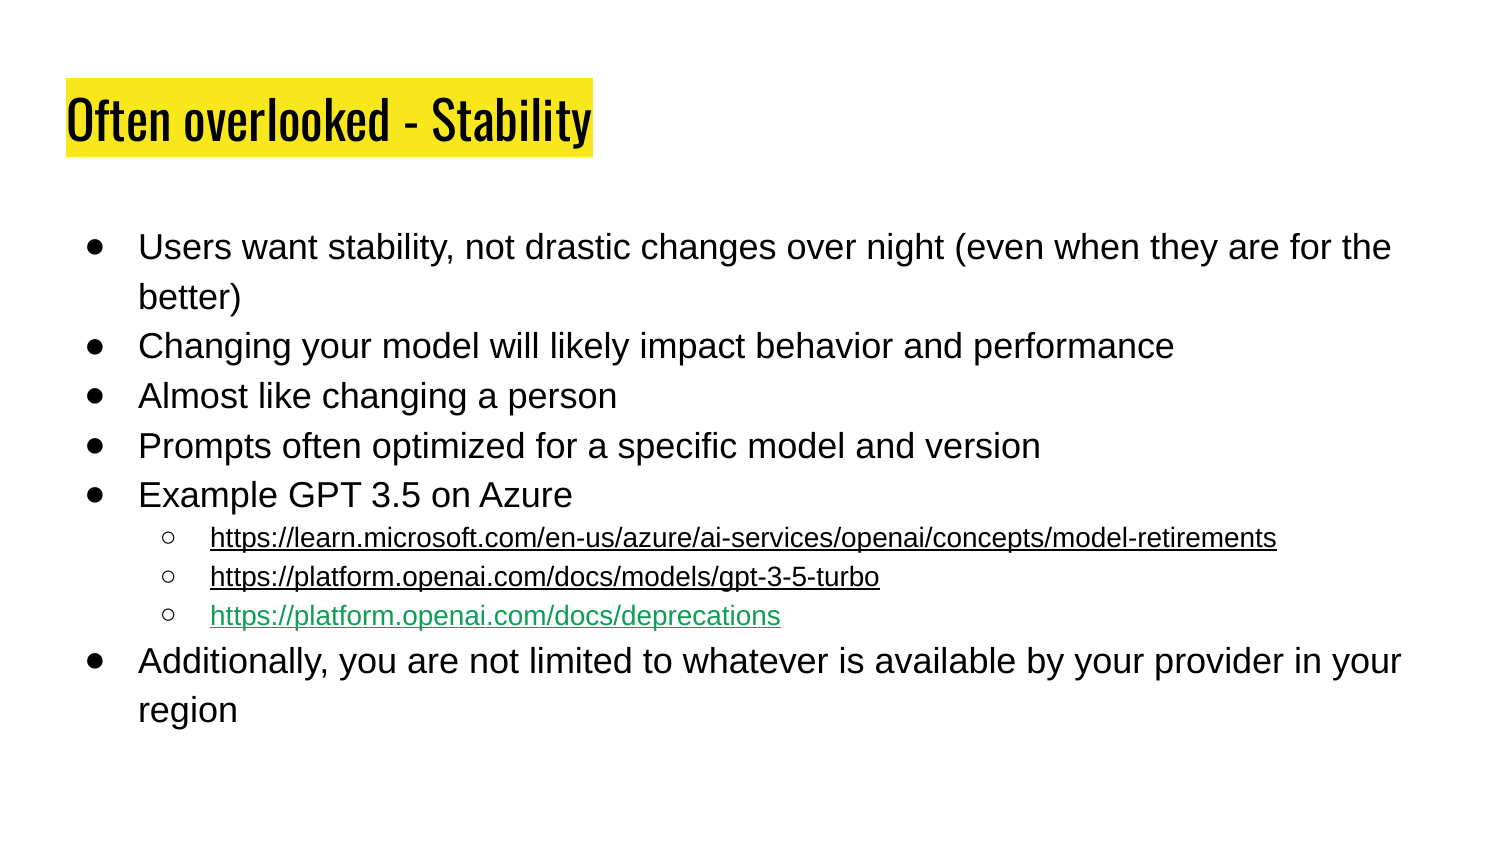

# Often overlooked - Stability
Users want stability, not drastic changes over night (even when they are for the better)
Changing your model will likely impact behavior and performance
Almost like changing a person
Prompts often optimized for a specific model and version
Example GPT 3.5 on Azure
https://learn.microsoft.com/en-us/azure/ai-services/openai/concepts/model-retirements
https://platform.openai.com/docs/models/gpt-3-5-turbo
https://platform.openai.com/docs/deprecations
Additionally, you are not limited to whatever is available by your provider in your region